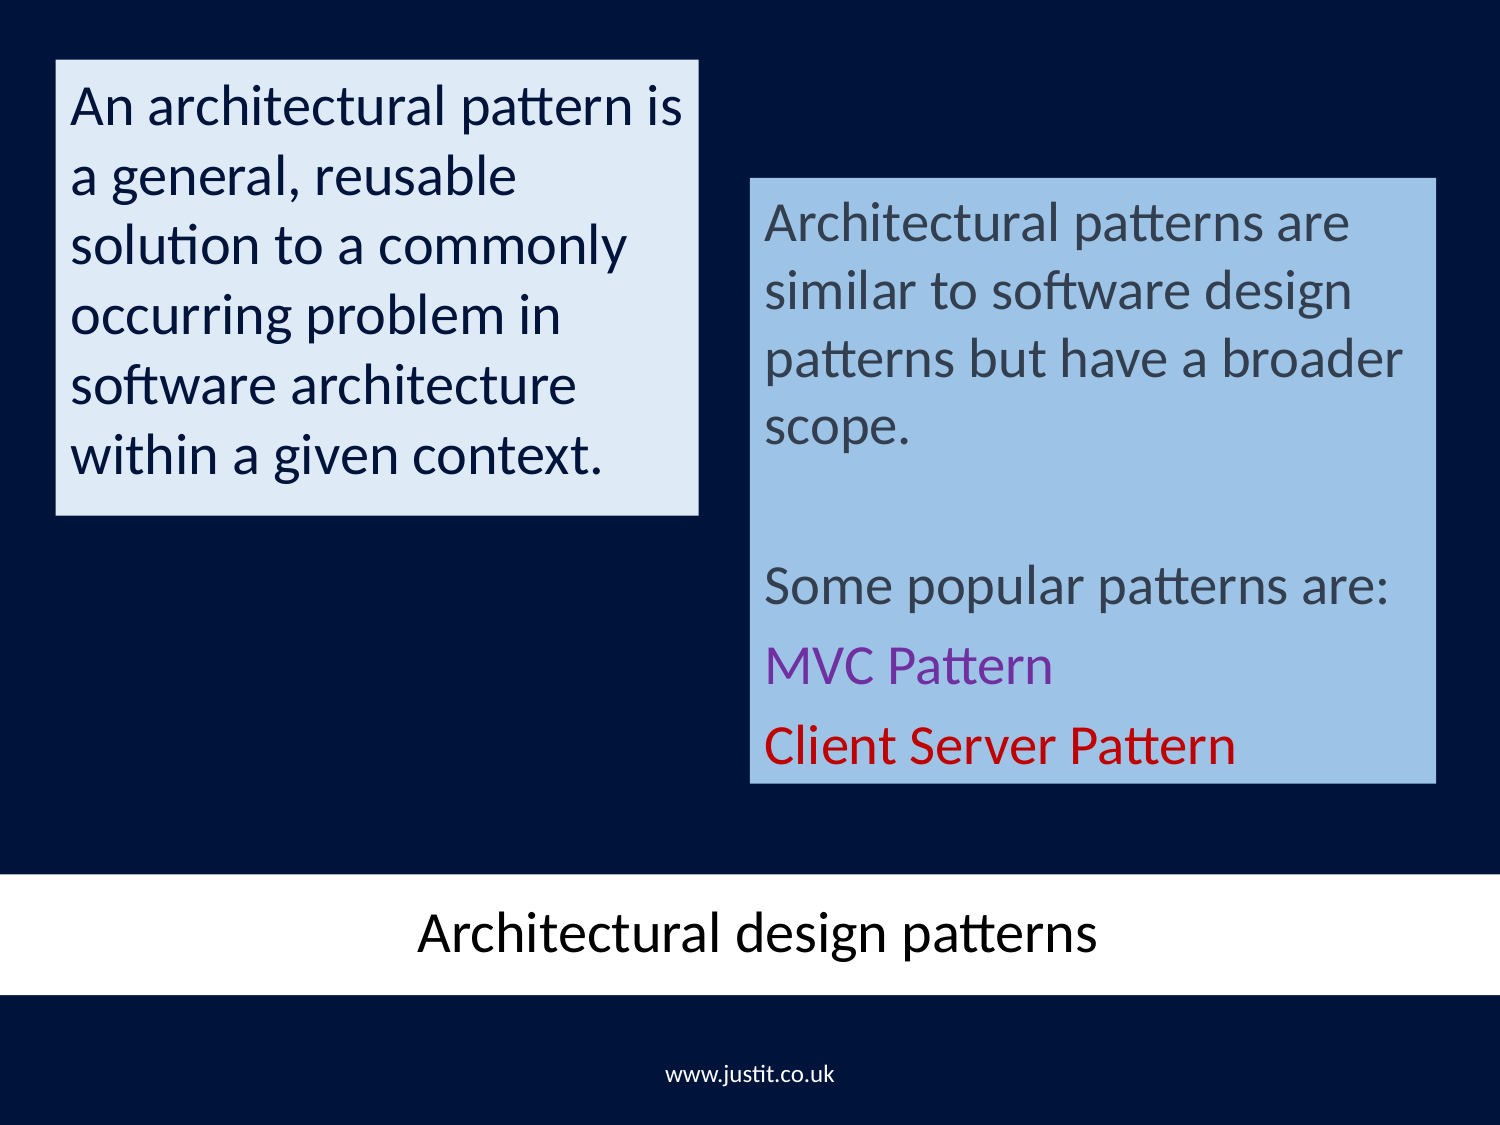

An architectural pattern is a general, reusable solution to a commonly occurring problem in software architecture within a given context.
Architectural patterns are similar to software design patterns but have a broader scope.

Some popular patterns are:
MVC Pattern
Client Server Pattern

# Architectural design patterns

www.justit.co.uk